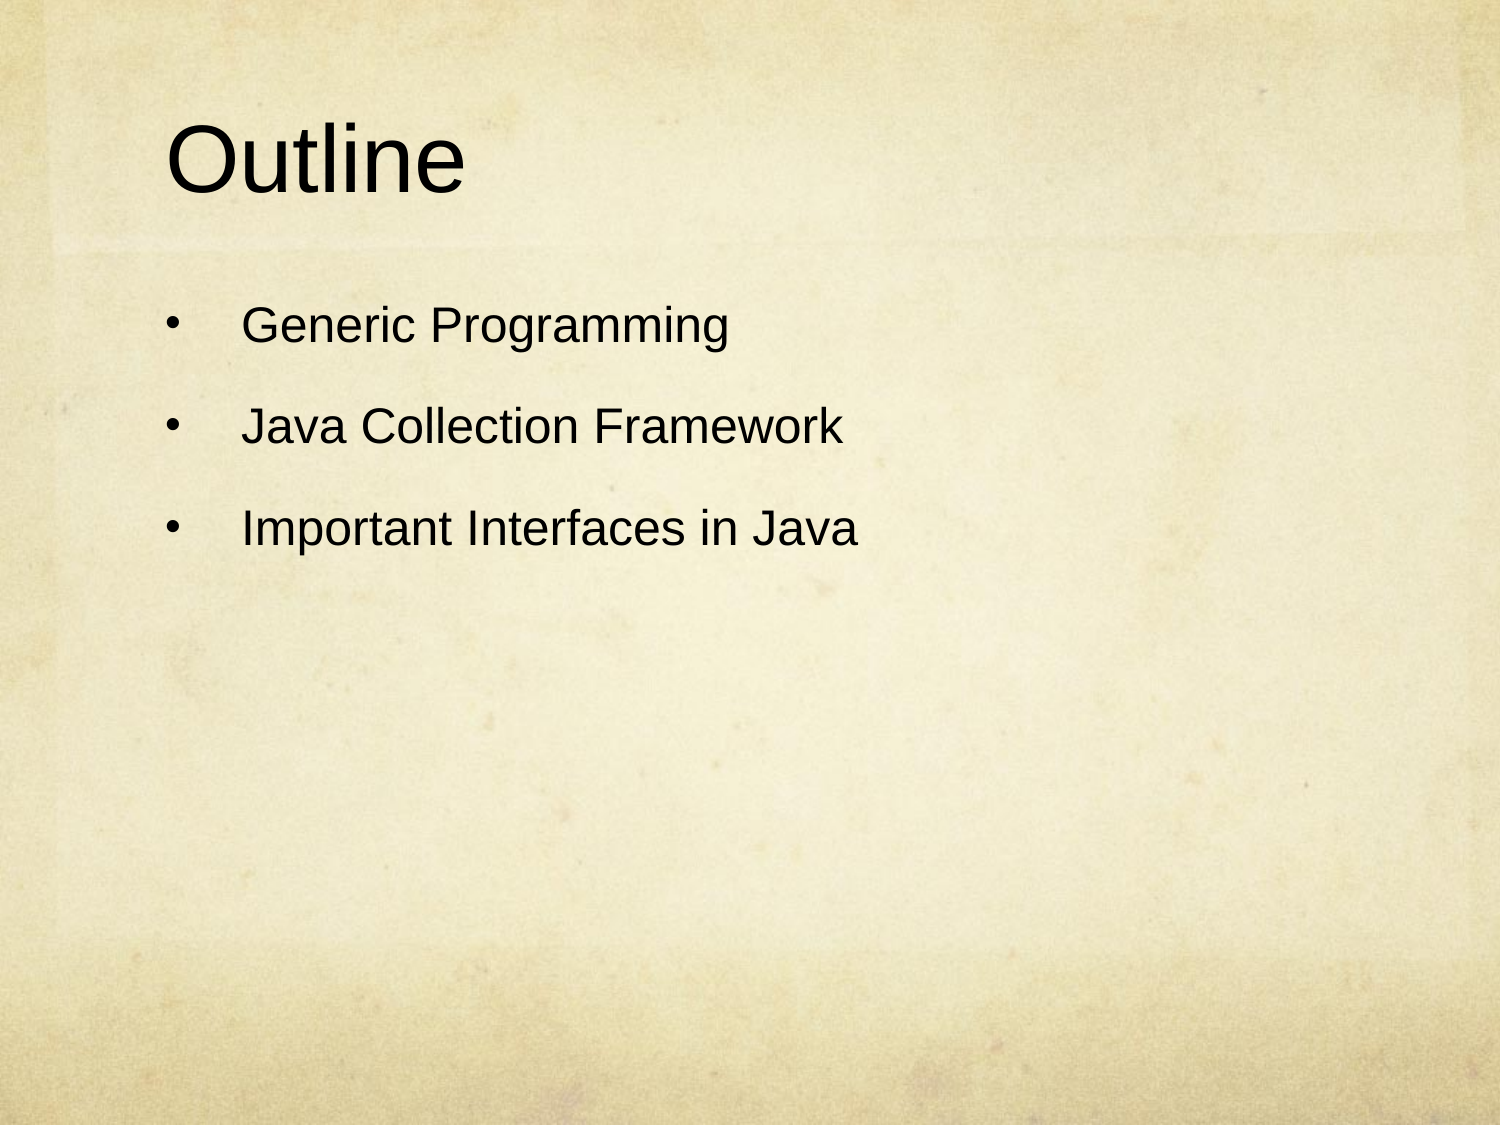

# Outline
Generic Programming
Java Collection Framework
Important Interfaces in Java